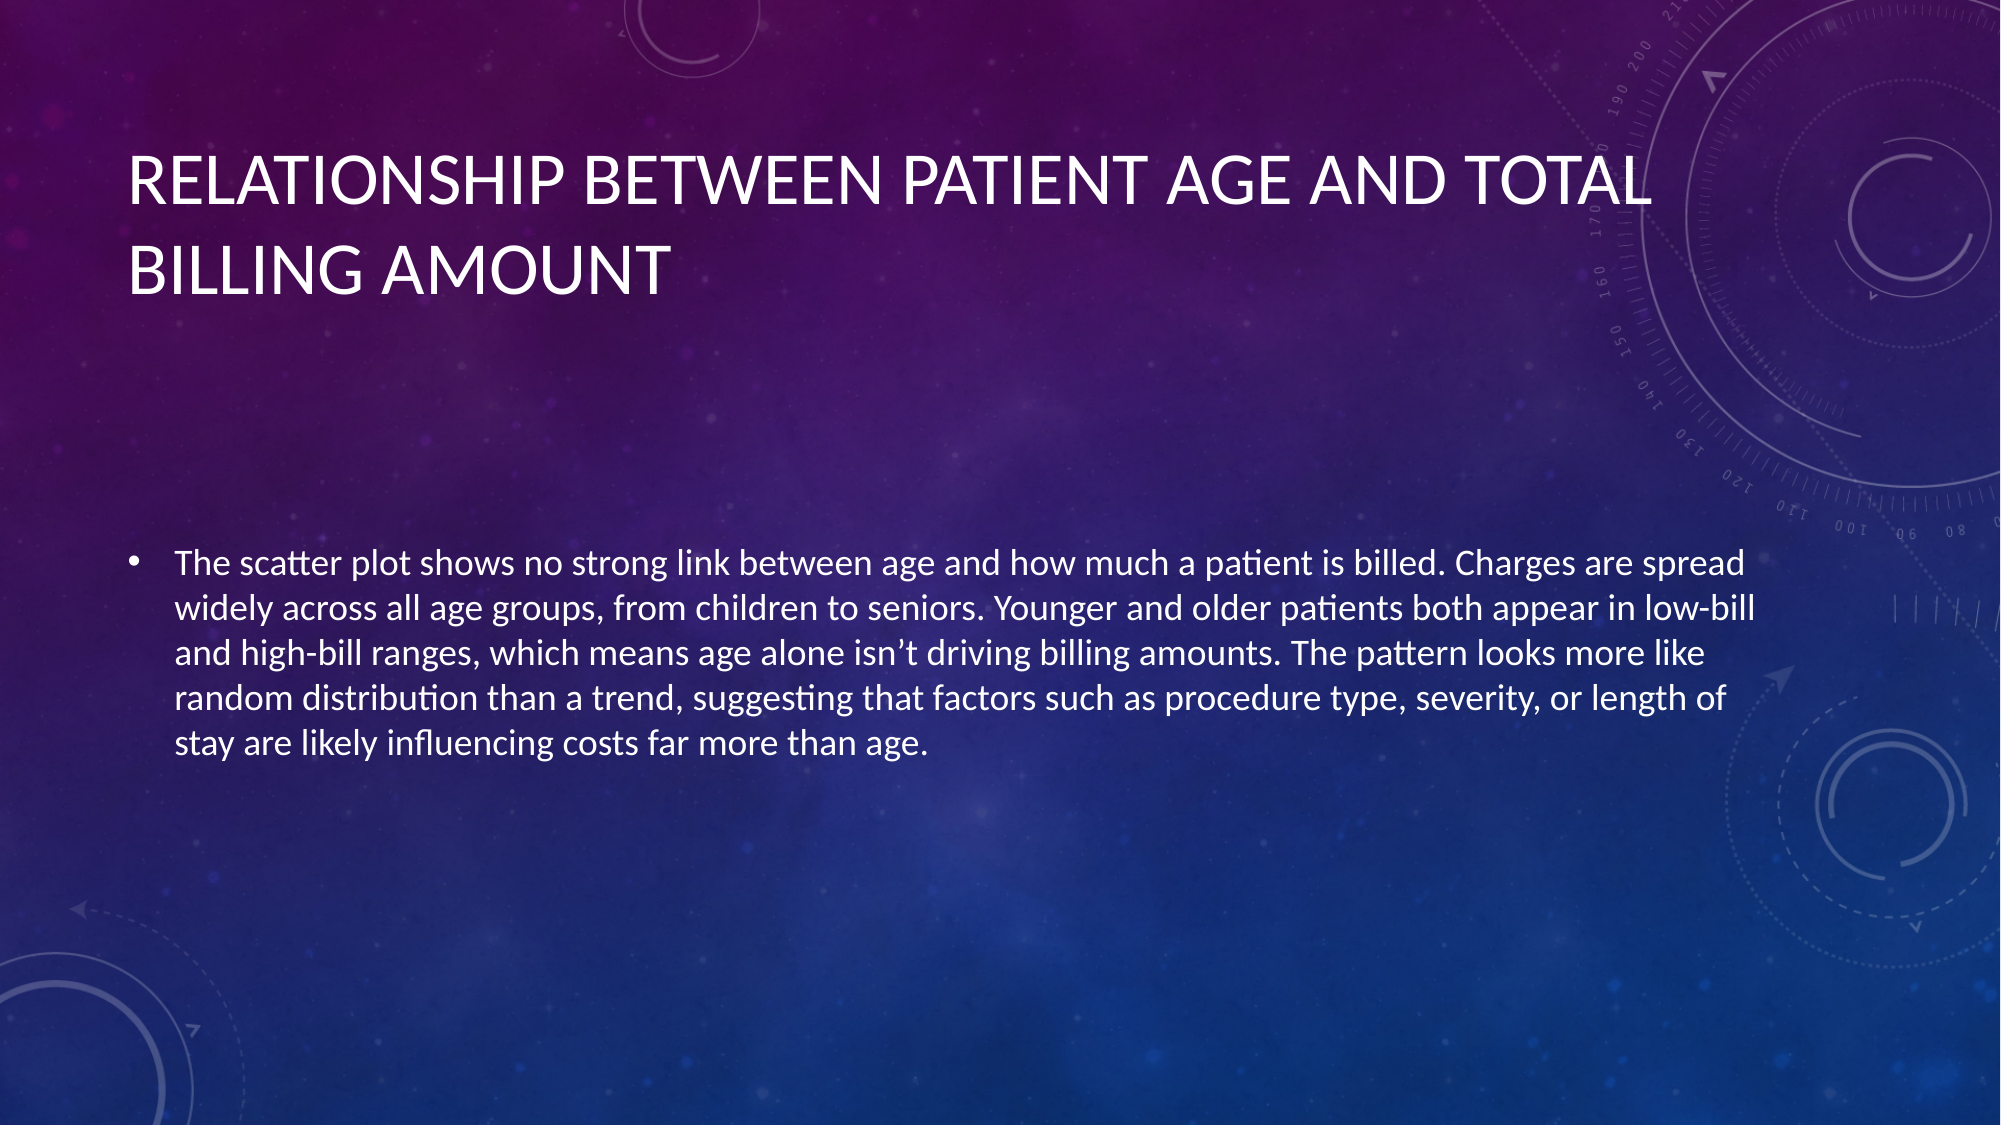

# Relationship between Patient Age and Total Billing Amount
The scatter plot shows no strong link between age and how much a patient is billed. Charges are spread widely across all age groups, from children to seniors. Younger and older patients both appear in low-bill and high-bill ranges, which means age alone isn’t driving billing amounts. The pattern looks more like random distribution than a trend, suggesting that factors such as procedure type, severity, or length of stay are likely influencing costs far more than age.